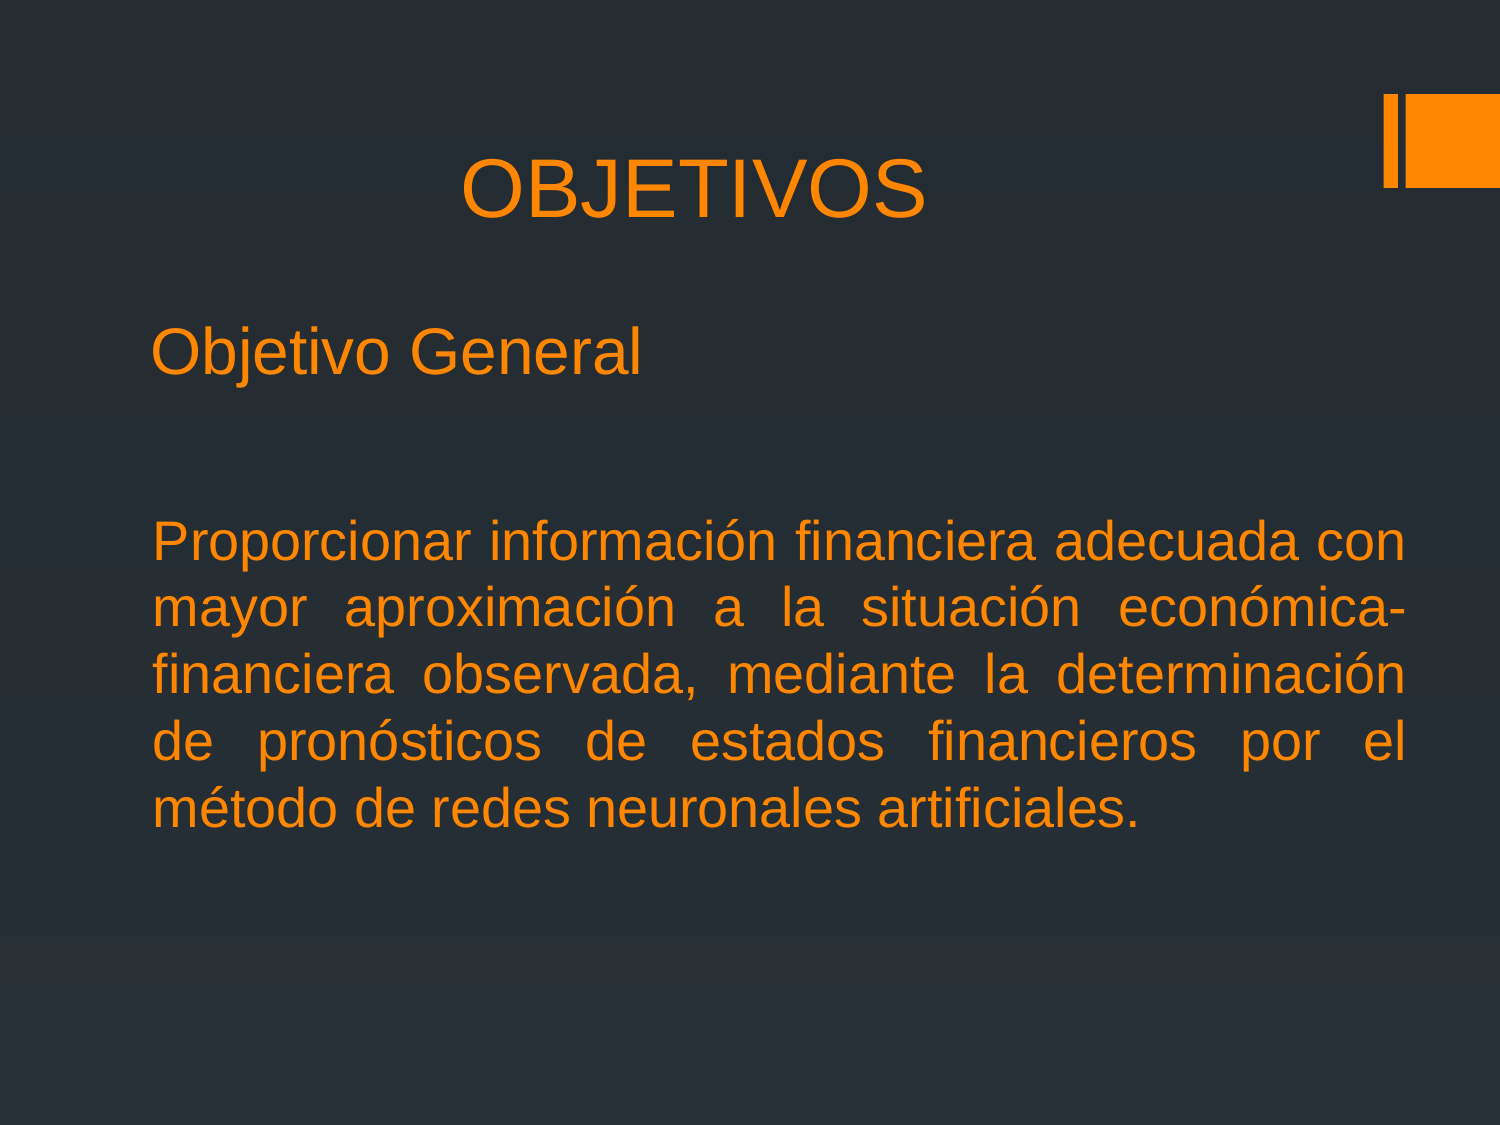

# OBJETIVOS
Objetivo General
Proporcionar información financiera adecuada con mayor aproximación a la situación económica-financiera observada, mediante la determinación de pronósticos de estados financieros por el método de redes neuronales artificiales.